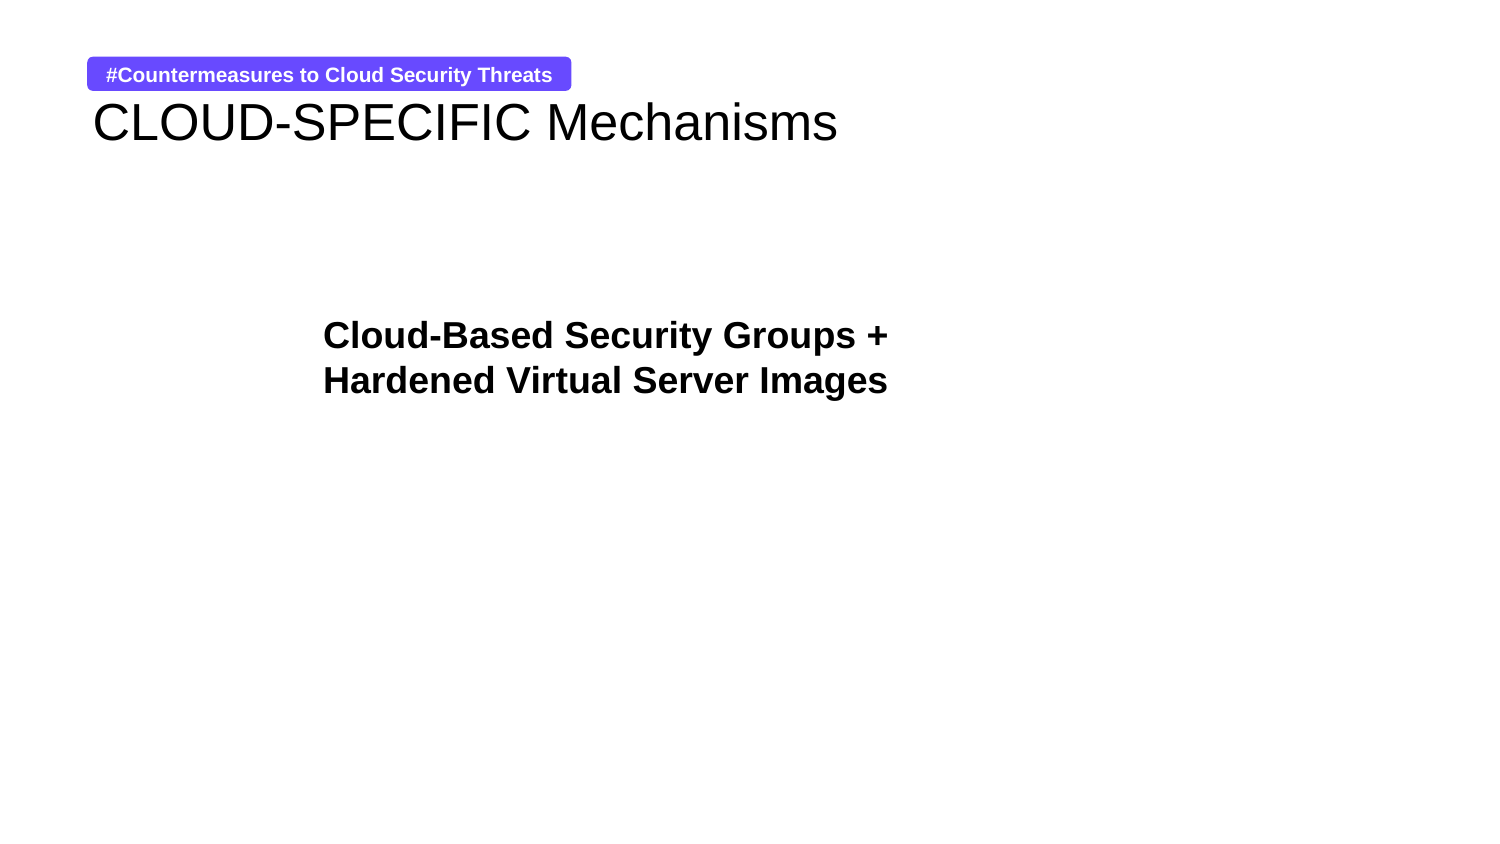

#Countermeasures to Cloud Security Threats
# CLOUD-SPECIFIC Mechanisms
Cloud-Based Security Groups + Hardened Virtual Server Images